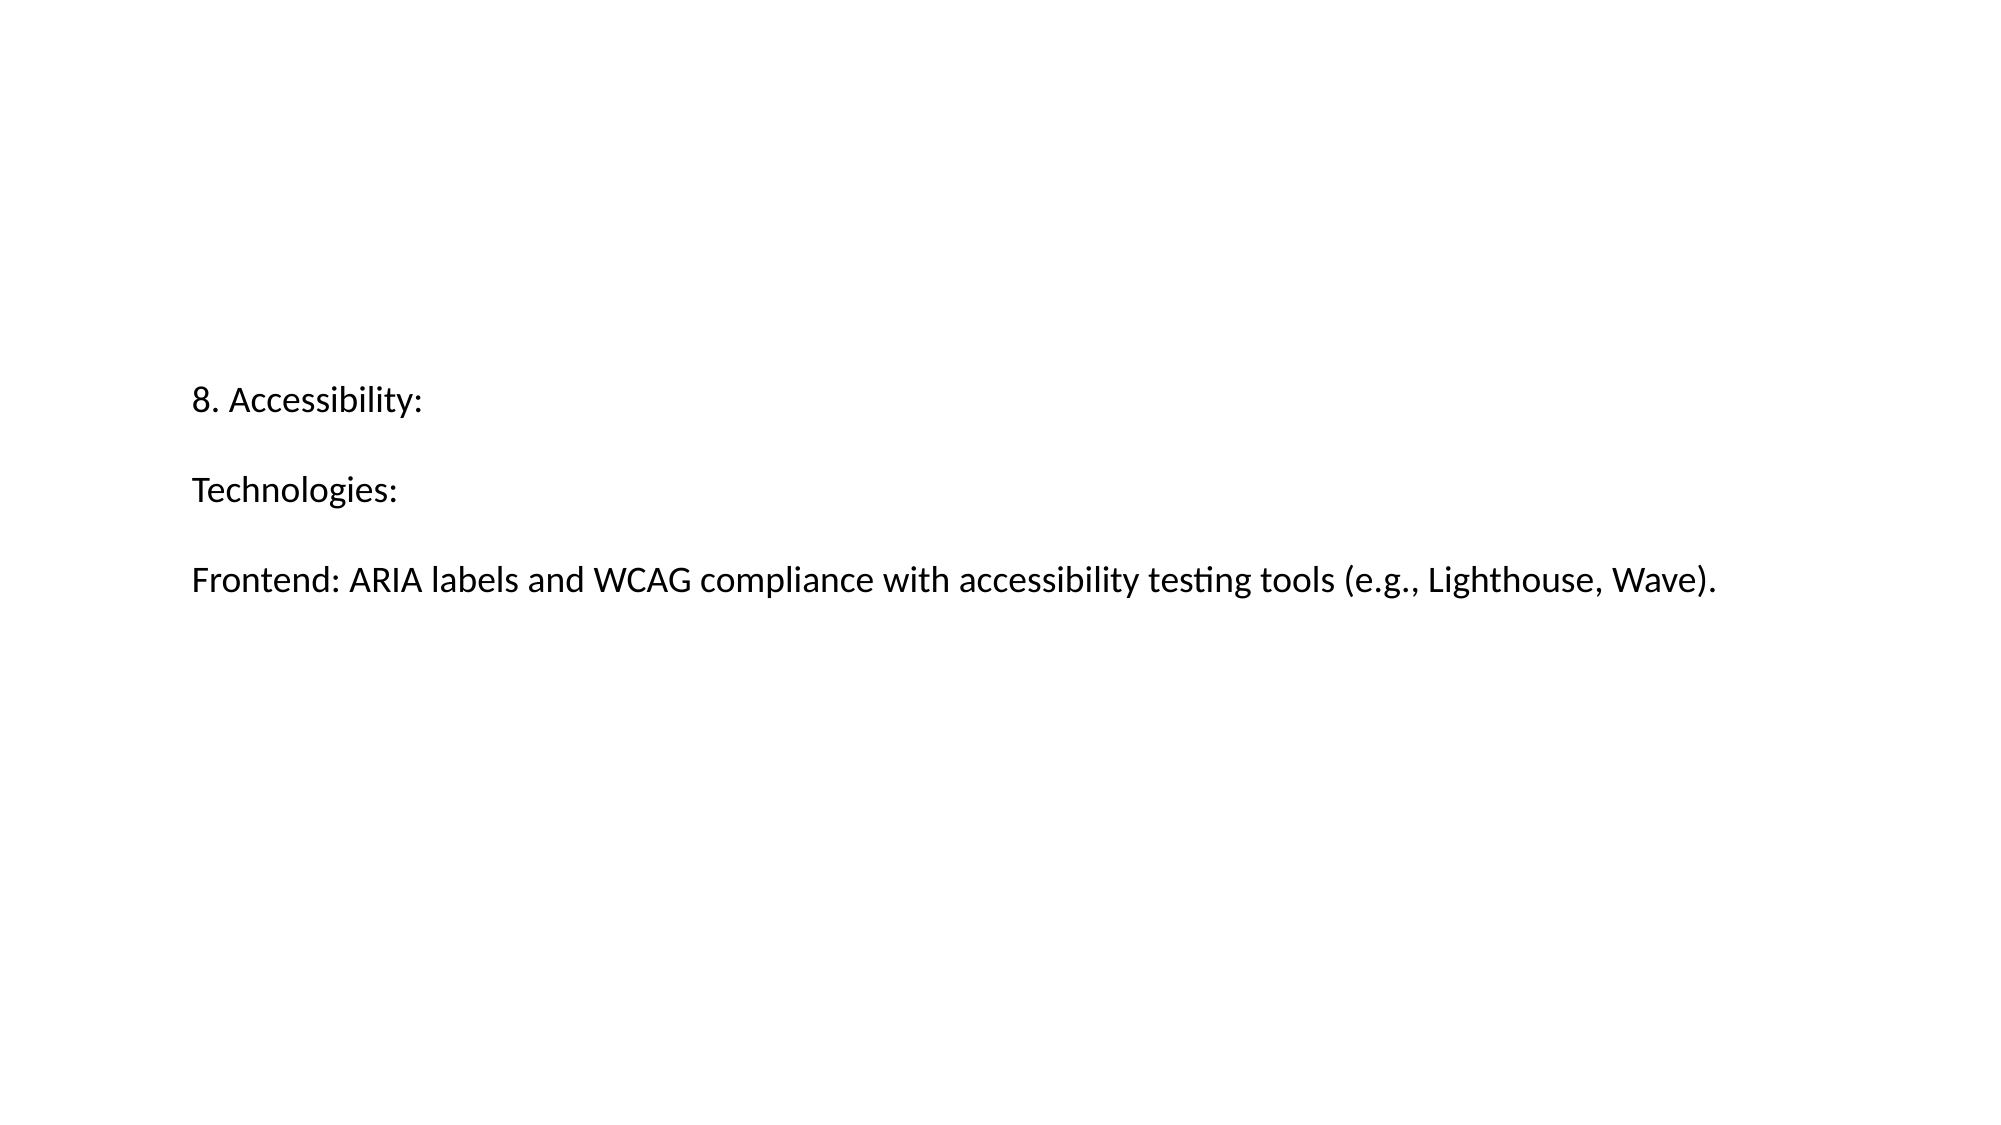

8. Accessibility:

Technologies:

Frontend: ARIA labels and WCAG compliance with accessibility testing tools (e.g., Lighthouse, Wave).